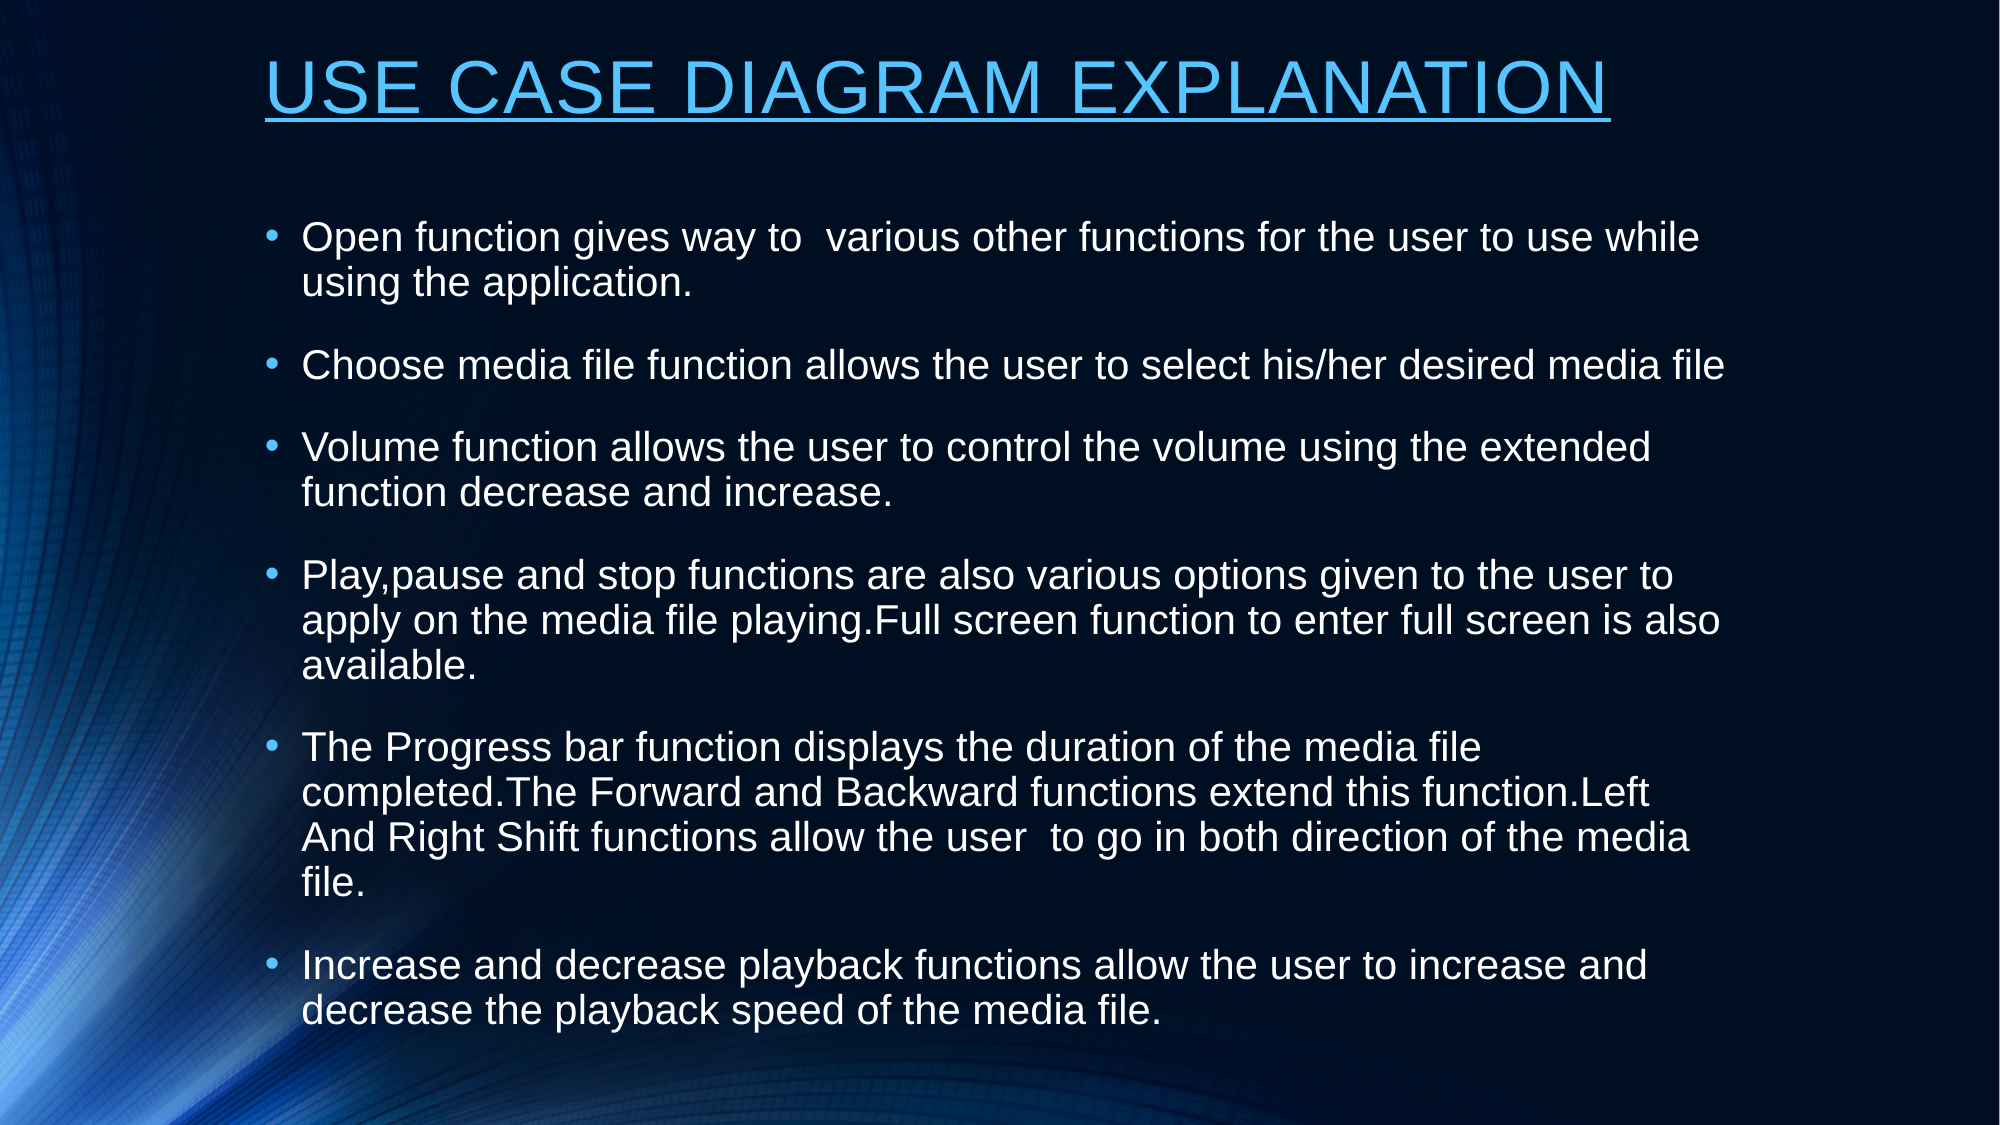

# USE CASE DIAGRAM EXPLANATION
Open function gives way to  various other functions for the user to use while using the application.
Choose media file function allows the user to select his/her desired media file
Volume function allows the user to control the volume using the extended function decrease and increase.
Play,pause and stop functions are also various options given to the user to apply on the media file playing.Full screen function to enter full screen is also available.
The Progress bar function displays the duration of the media file  completed.The Forward and Backward functions extend this function.Left And Right Shift functions allow the user  to go in both direction of the media file.
Increase and decrease playback functions allow the user to increase and decrease the playback speed of the media file.